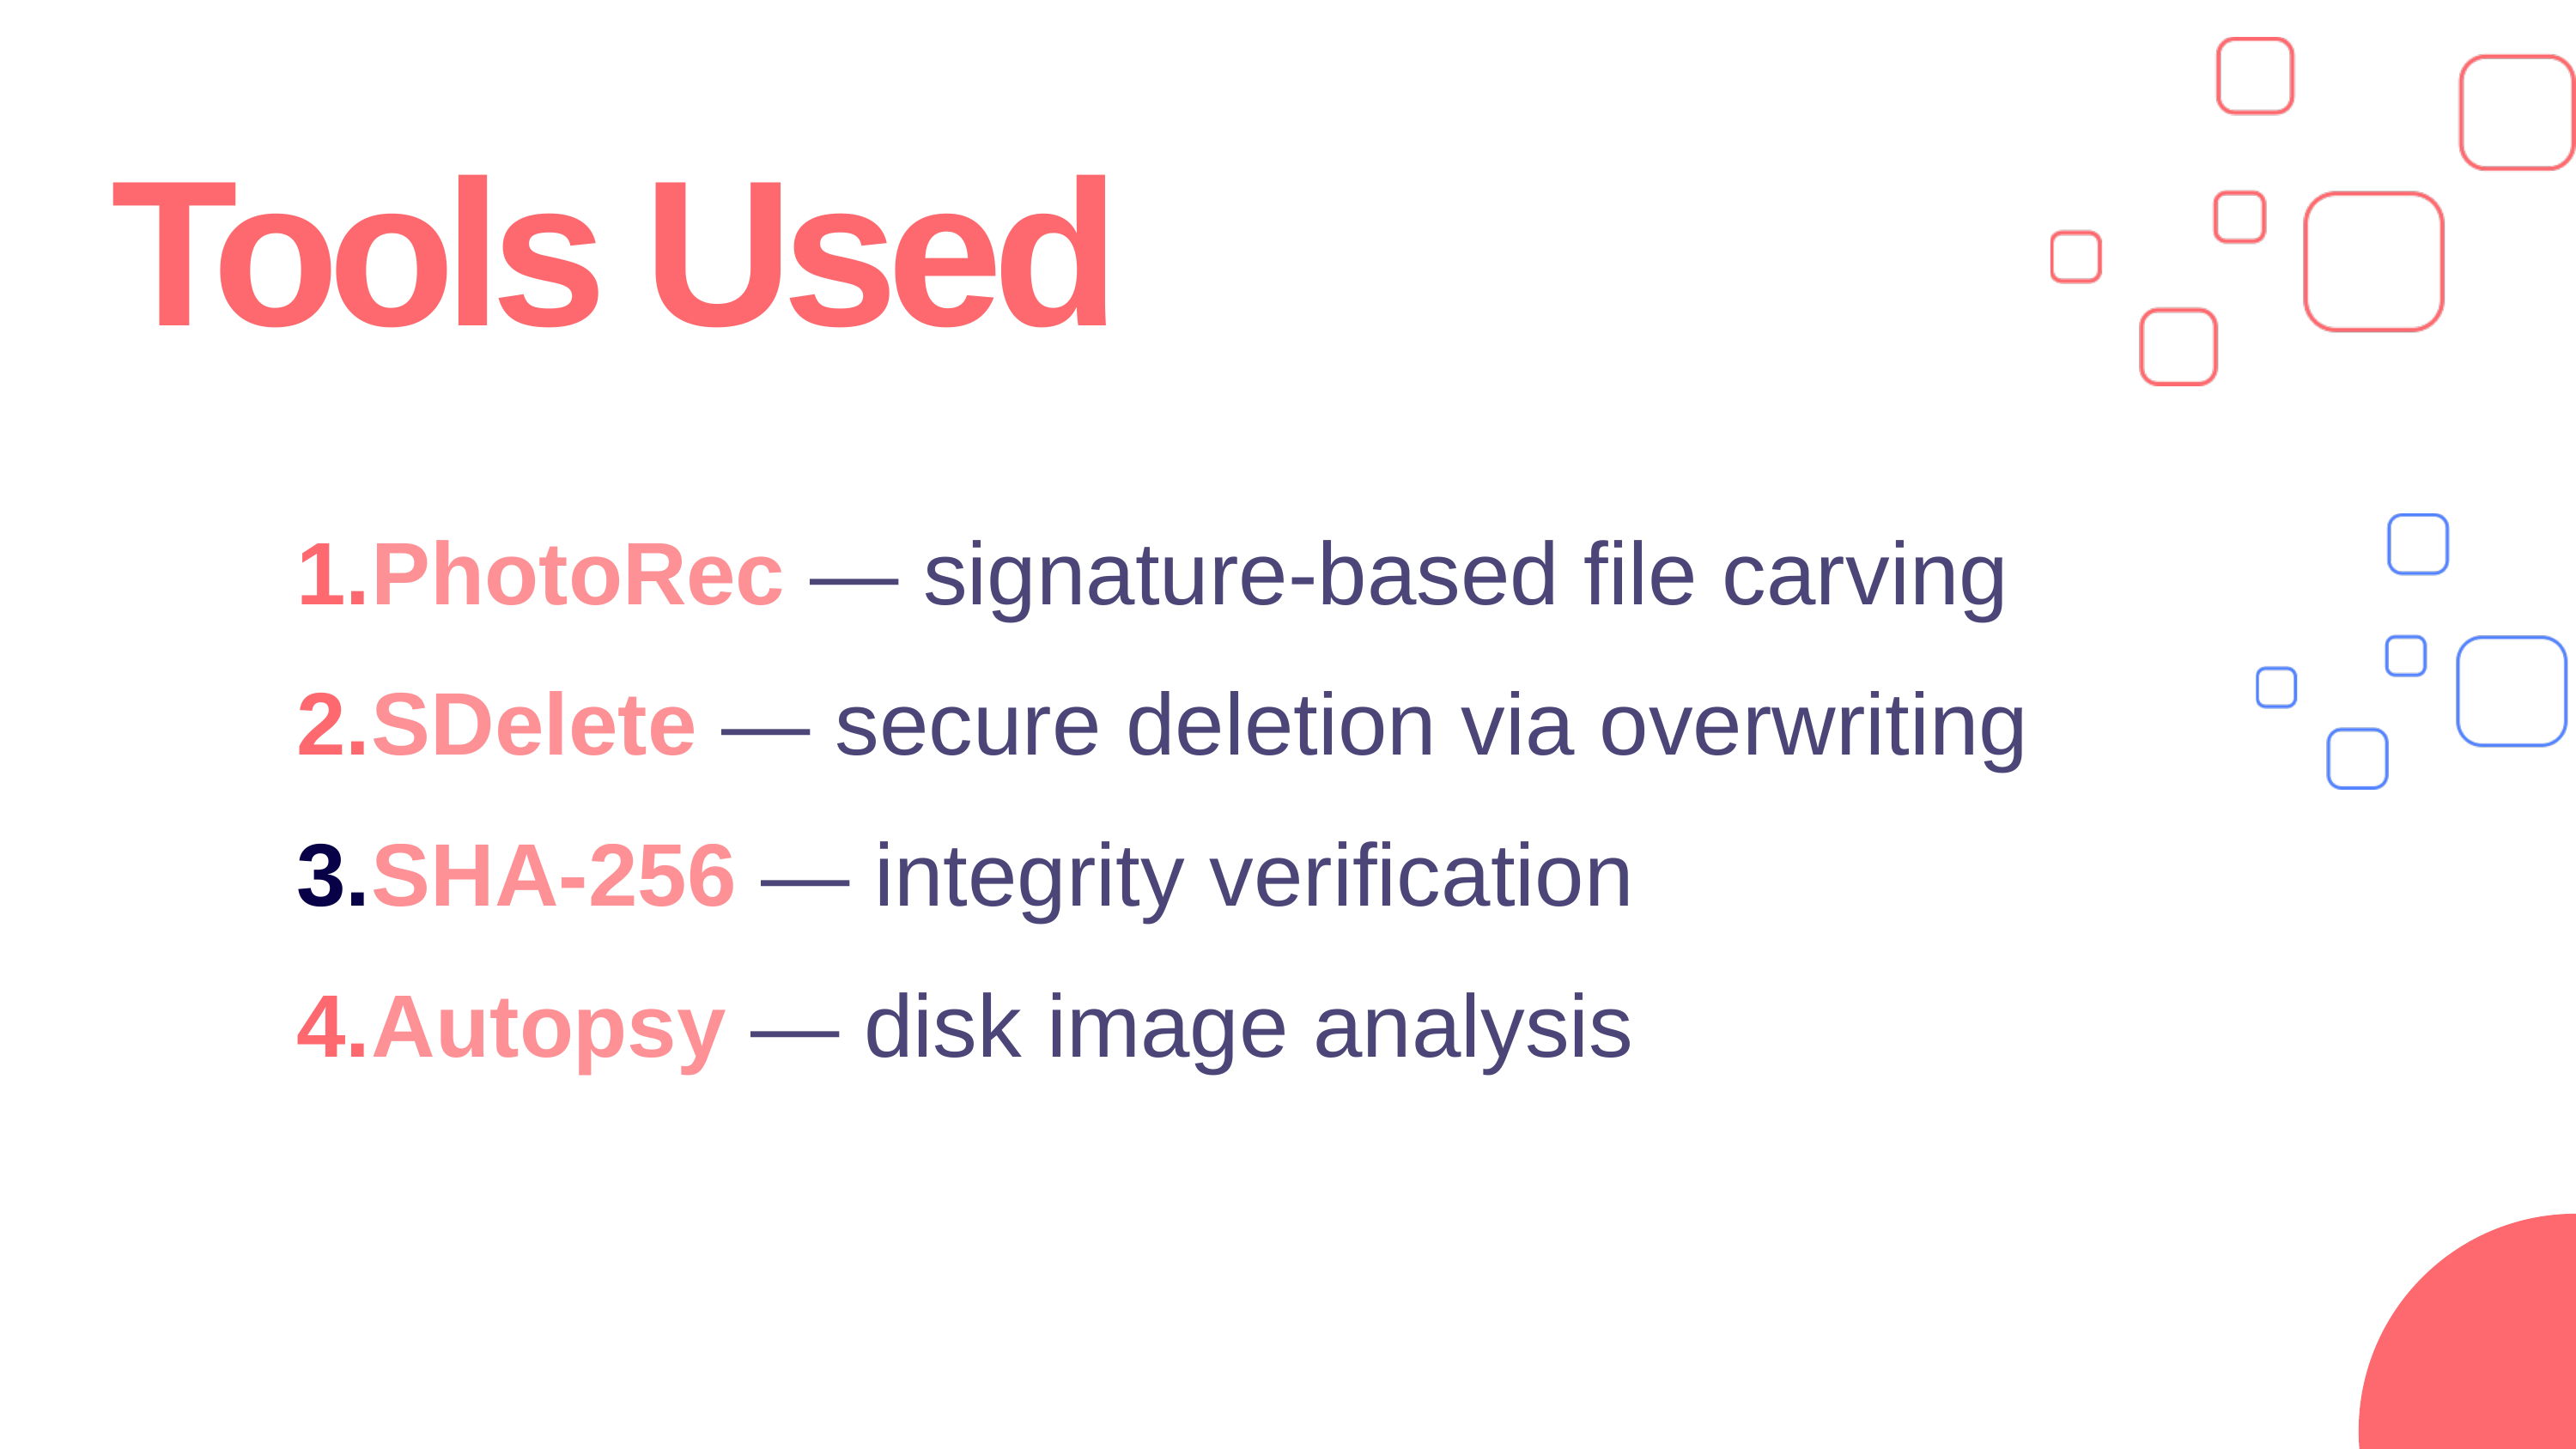

Tools Used
PhotoRec — signature-based file carving​
​SDelete — secure deletion via overwriting​
​SHA-256 — integrity verification​
Autopsy — disk image analysis